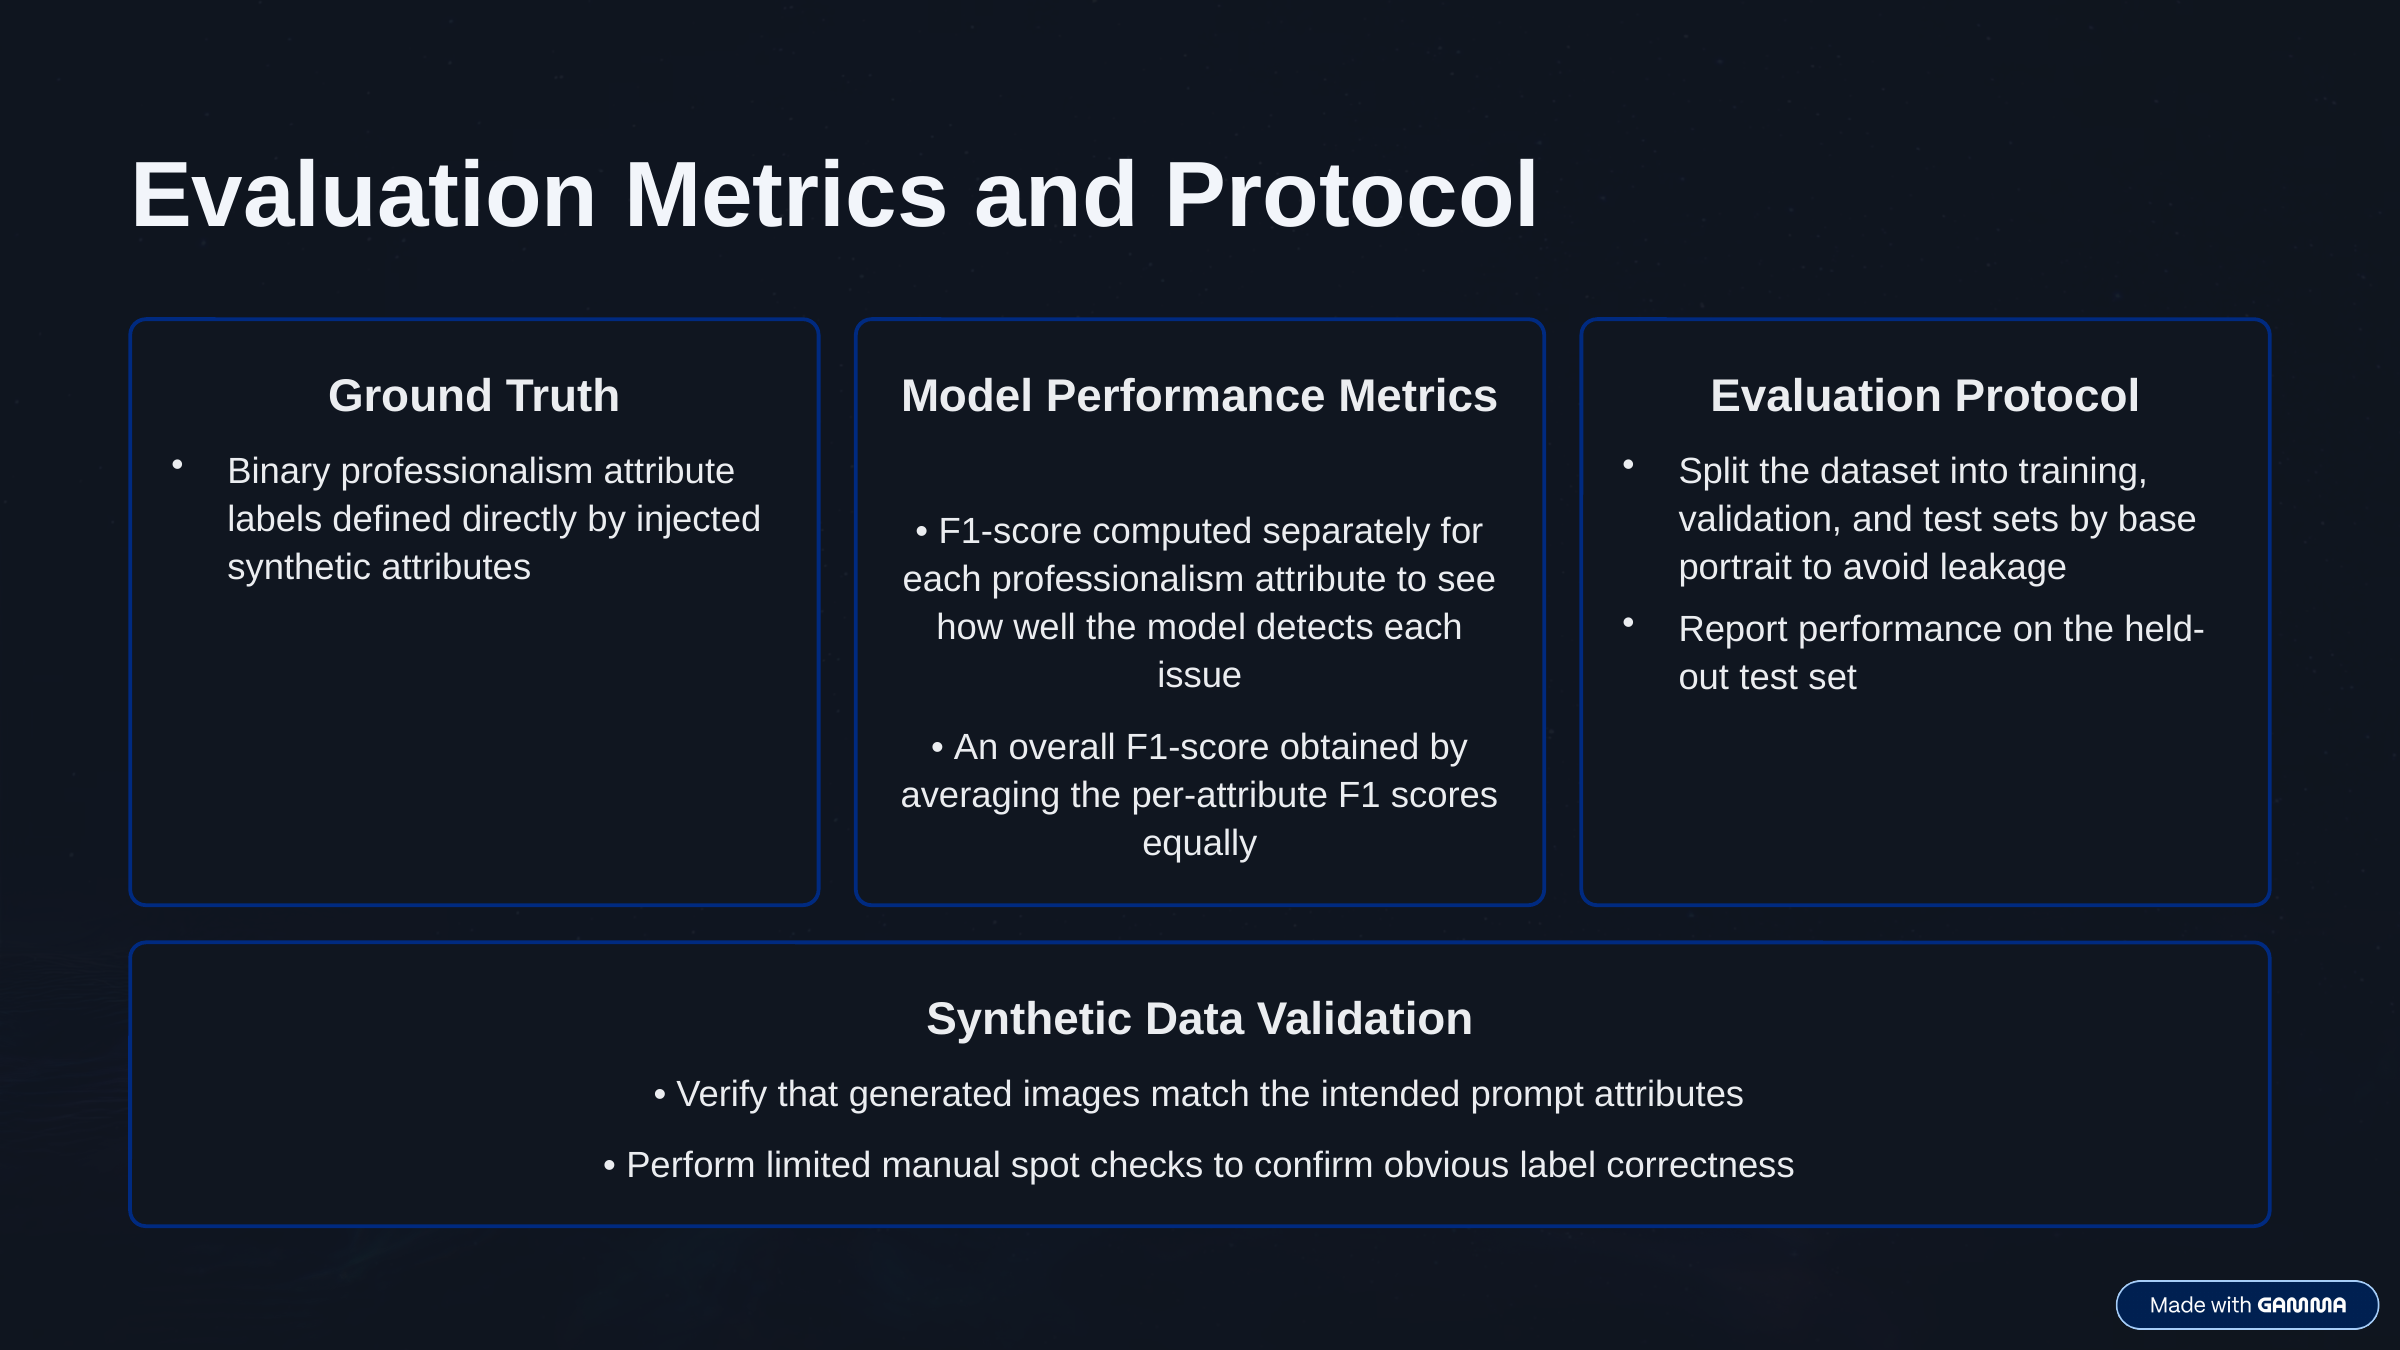

Evaluation Metrics and Protocol

Ground Truth
Model Performance Metrics
Evaluation Protocol
Binary professionalism attribute labels defined directly by injected synthetic attributes
Split the dataset into training, validation, and test sets by base portrait to avoid leakage
• F1-score computed separately for each professionalism attribute to see how well the model detects each issue
Report performance on the held-out test set
• An overall F1-score obtained by averaging the per-attribute F1 scores equally

Synthetic Data Validation
• Verify that generated images match the intended prompt attributes
• Perform limited manual spot checks to confirm obvious label correctness